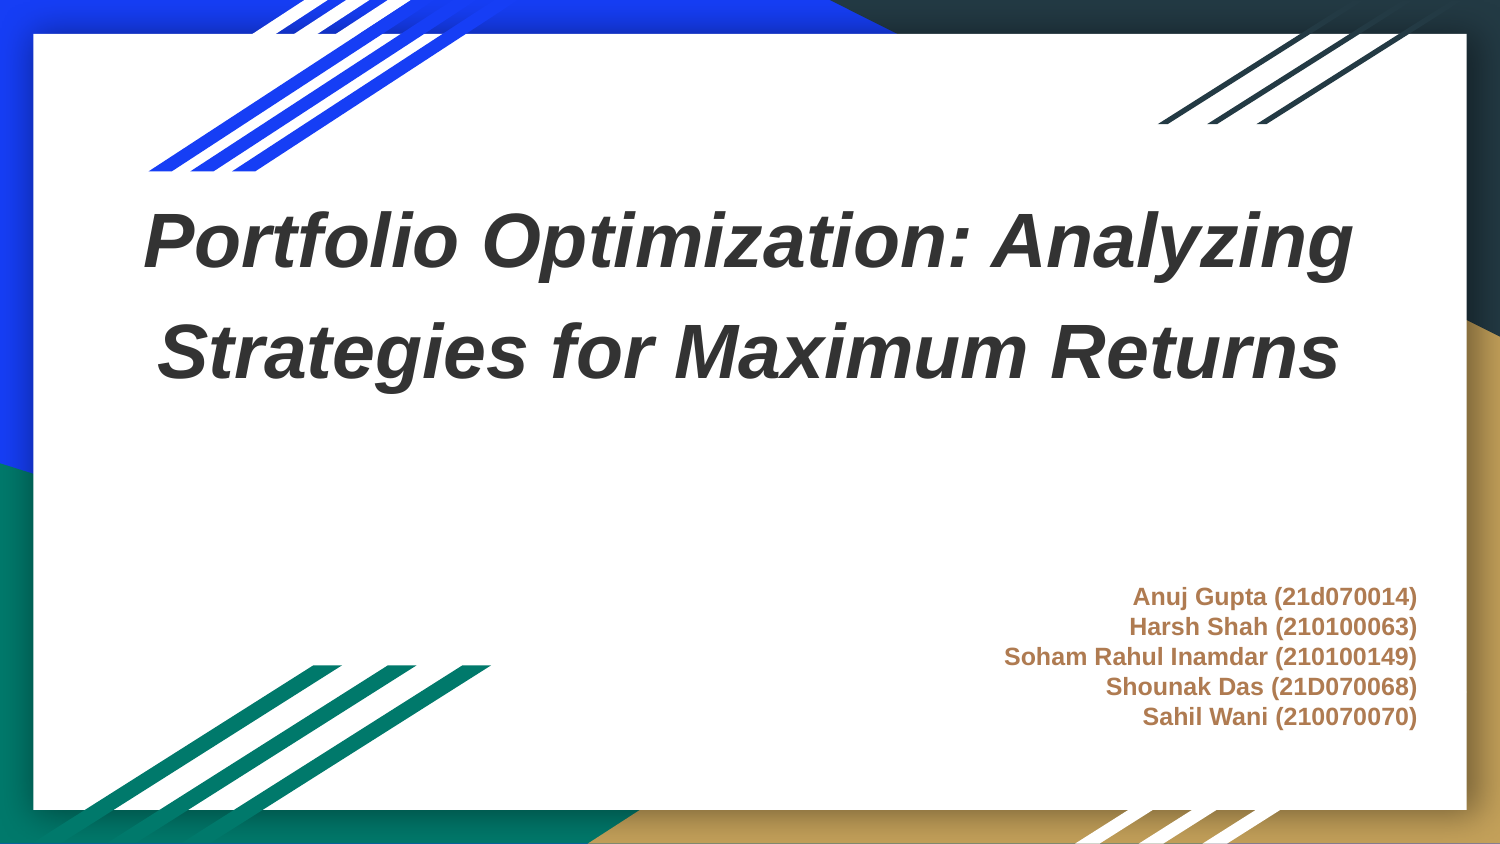

# Portfolio Optimization: Analyzing Strategies for Maximum Returns

Anuj Gupta (21d070014)
Harsh Shah (210100063)
Soham Rahul Inamdar (210100149)
Shounak Das (21D070068)
Sahil Wani (210070070)